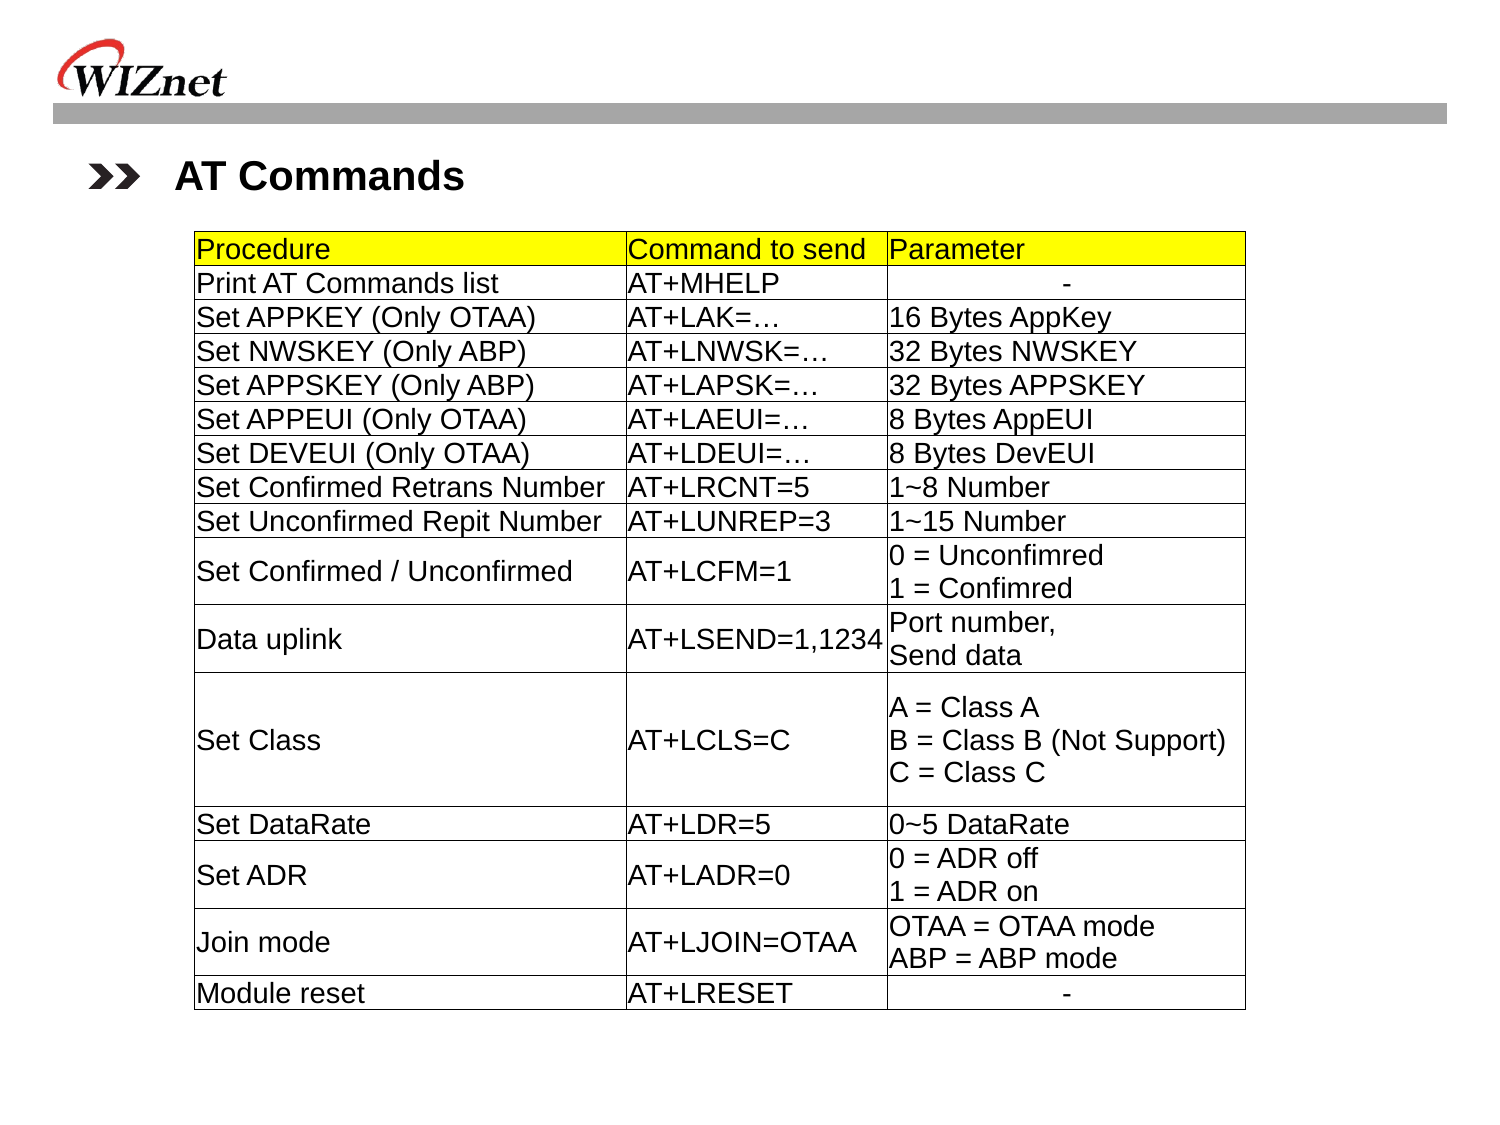

AT Commands
| Procedure | Command to send | Parameter |
| --- | --- | --- |
| Print AT Commands list | AT+MHELP | - |
| Set APPKEY (Only OTAA) | AT+LAK=… | 16 Bytes AppKey |
| Set NWSKEY (Only ABP) | AT+LNWSK=… | 32 Bytes NWSKEY |
| Set APPSKEY (Only ABP) | AT+LAPSK=… | 32 Bytes APPSKEY |
| Set APPEUI (Only OTAA) | AT+LAEUI=… | 8 Bytes AppEUI |
| Set DEVEUI (Only OTAA) | AT+LDEUI=… | 8 Bytes DevEUI |
| Set Confirmed Retrans Number | AT+LRCNT=5 | 1~8 Number |
| Set Unconfirmed Repit Number | AT+LUNREP=3 | 1~15 Number |
| Set Confirmed / Unconfirmed | AT+LCFM=1 | 0 = Unconfimred 1 = Confimred |
| Data uplink | AT+LSEND=1,1234 | Port number, Send data |
| Set Class | AT+LCLS=C | A = Class A B = Class B (Not Support) C = Class C |
| Set DataRate | AT+LDR=5 | 0~5 DataRate |
| Set ADR | AT+LADR=0 | 0 = ADR off 1 = ADR on |
| Join mode | AT+LJOIN=OTAA | OTAA = OTAA mode ABP = ABP mode |
| Module reset | AT+LRESET | - |